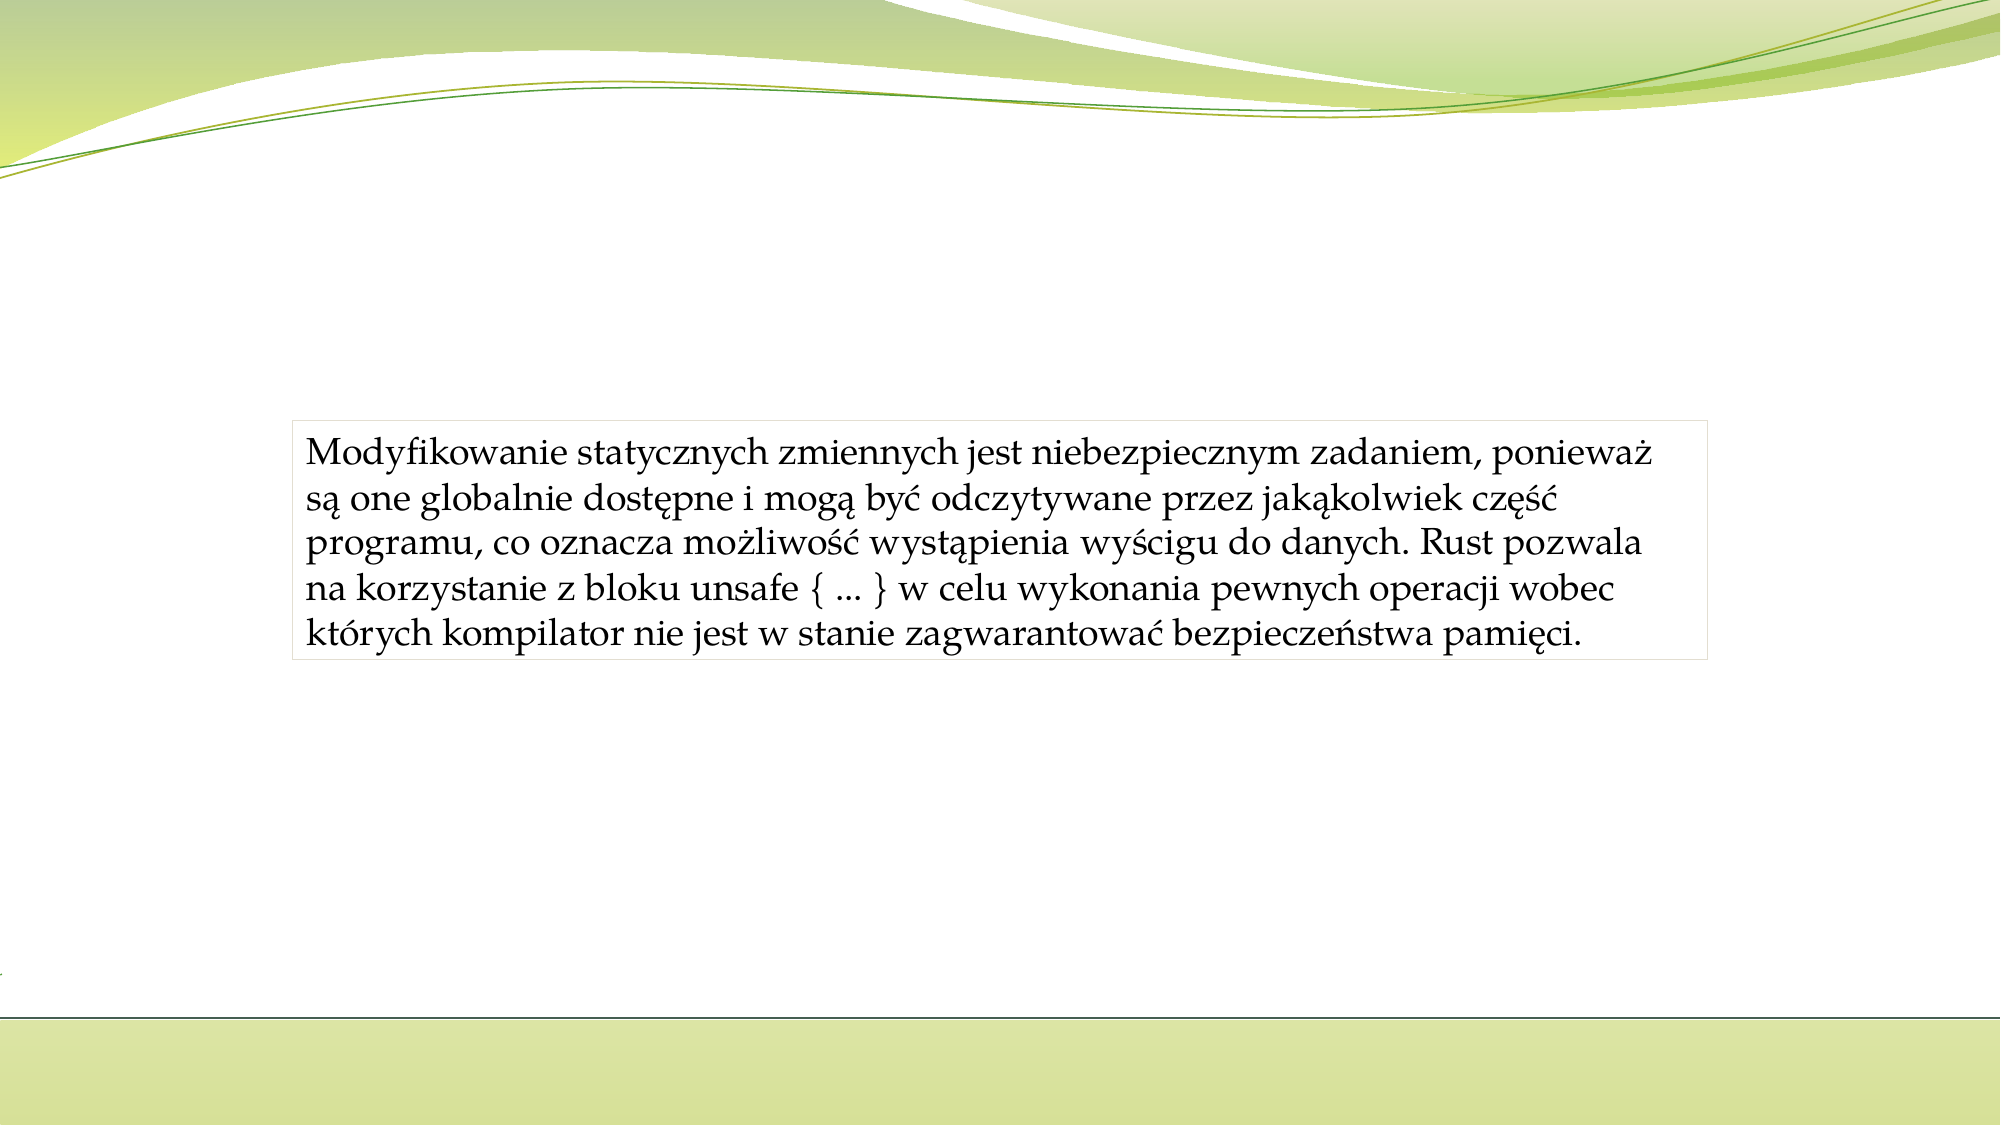

Modyfikowanie statycznych zmiennych jest niebezpiecznym zadaniem, ponieważ są one globalnie dostępne i mogą być odczytywane przez jakąkolwiek część programu, co oznacza możliwość wystąpienia wyścigu do danych. Rust pozwala na korzystanie z bloku unsafe { ... } w celu wykonania pewnych operacji wobec których kompilator nie jest w stanie zagwarantować bezpieczeństwa pamięci.